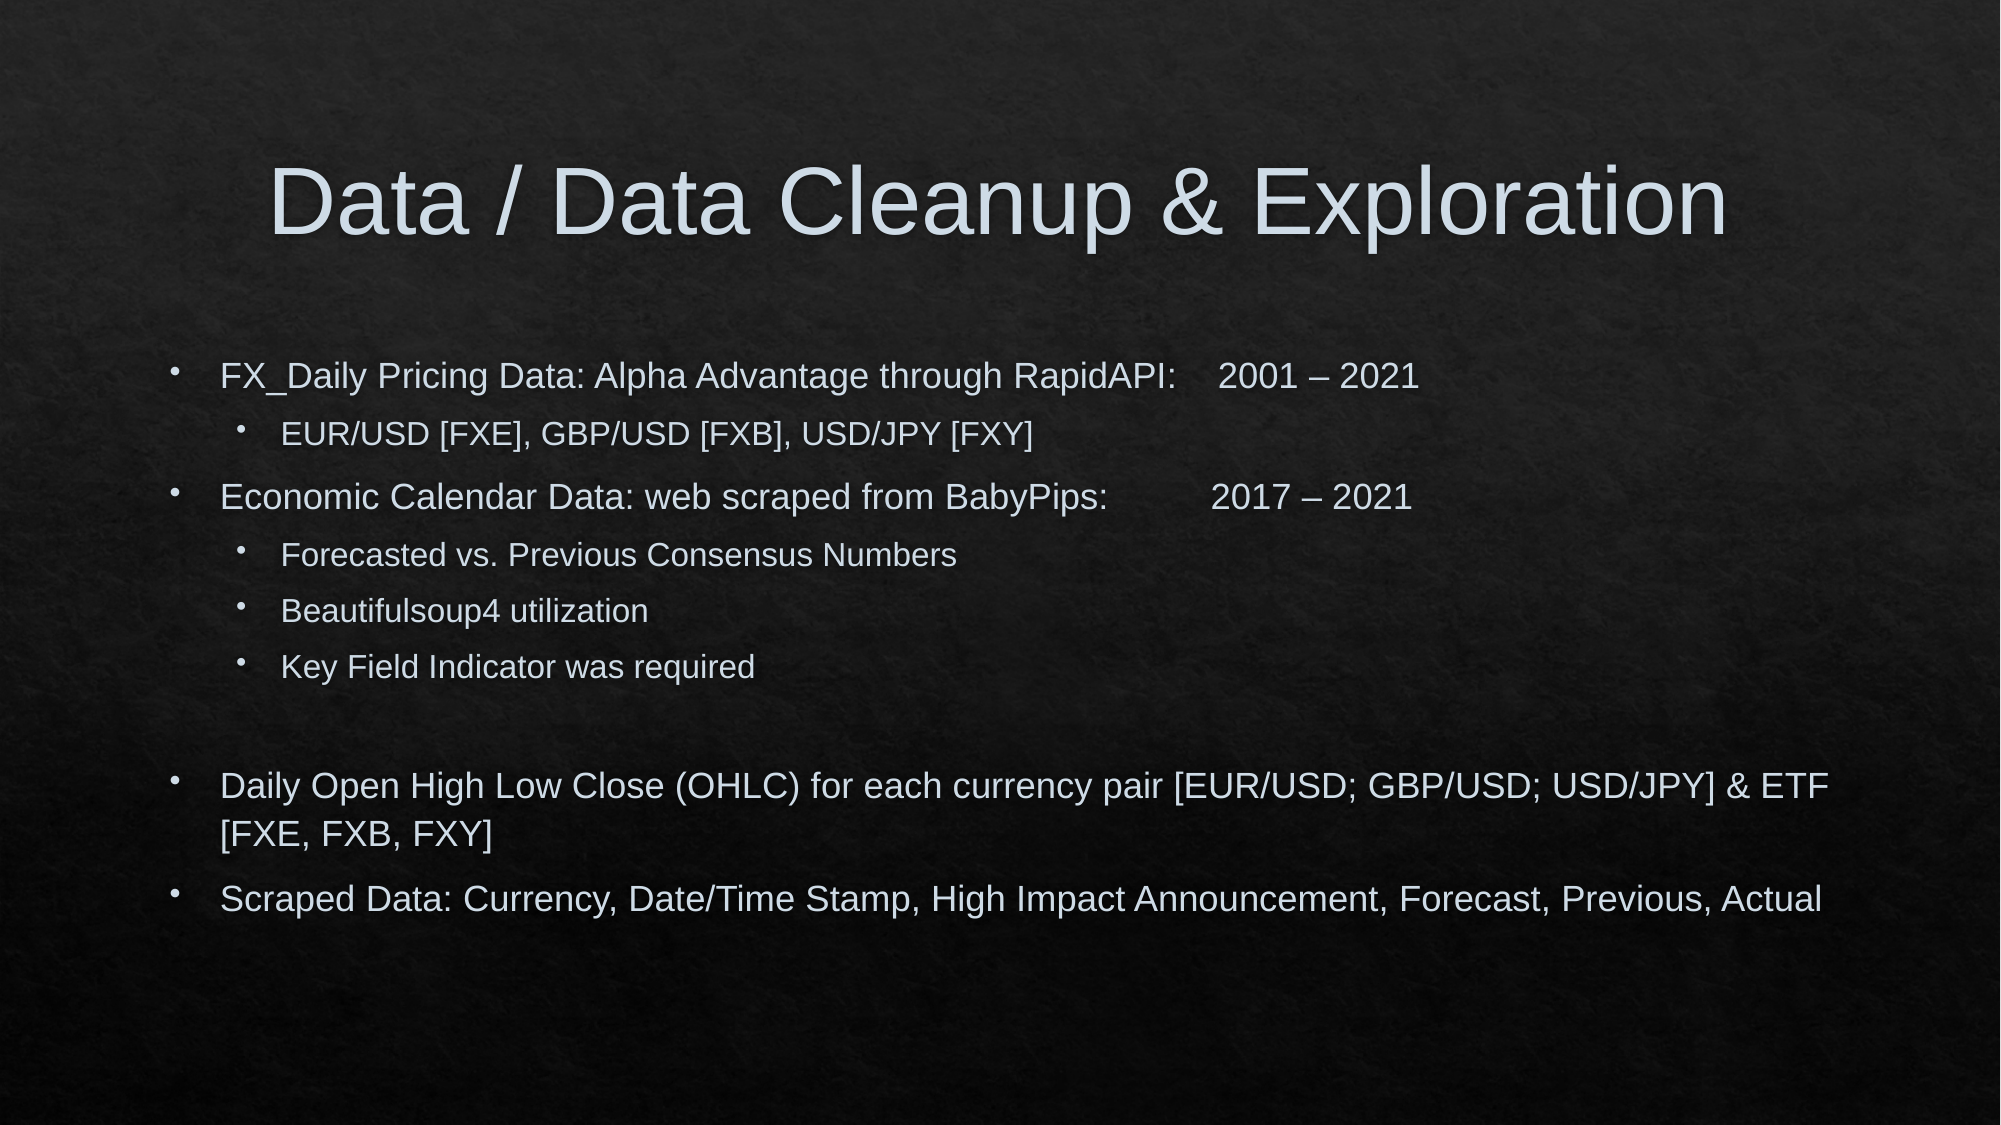

# Data / Data Cleanup & Exploration
FX_Daily Pricing Data: Alpha Advantage through RapidAPI:    2001 – 2021
EUR/USD [FXE], GBP/USD [FXB], USD/JPY [FXY]
Economic Calendar Data: web scraped from BabyPips:          2017 – 2021
Forecasted vs. Previous Consensus Numbers
Beautifulsoup4 utilization
Key Field Indicator was required

Daily Open High Low Close (OHLC) for each currency pair [EUR/USD; GBP/USD; USD/JPY] & ETF [FXE, FXB, FXY]
Scraped Data: Currency, Date/Time Stamp, High Impact Announcement, Forecast, Previous, Actual